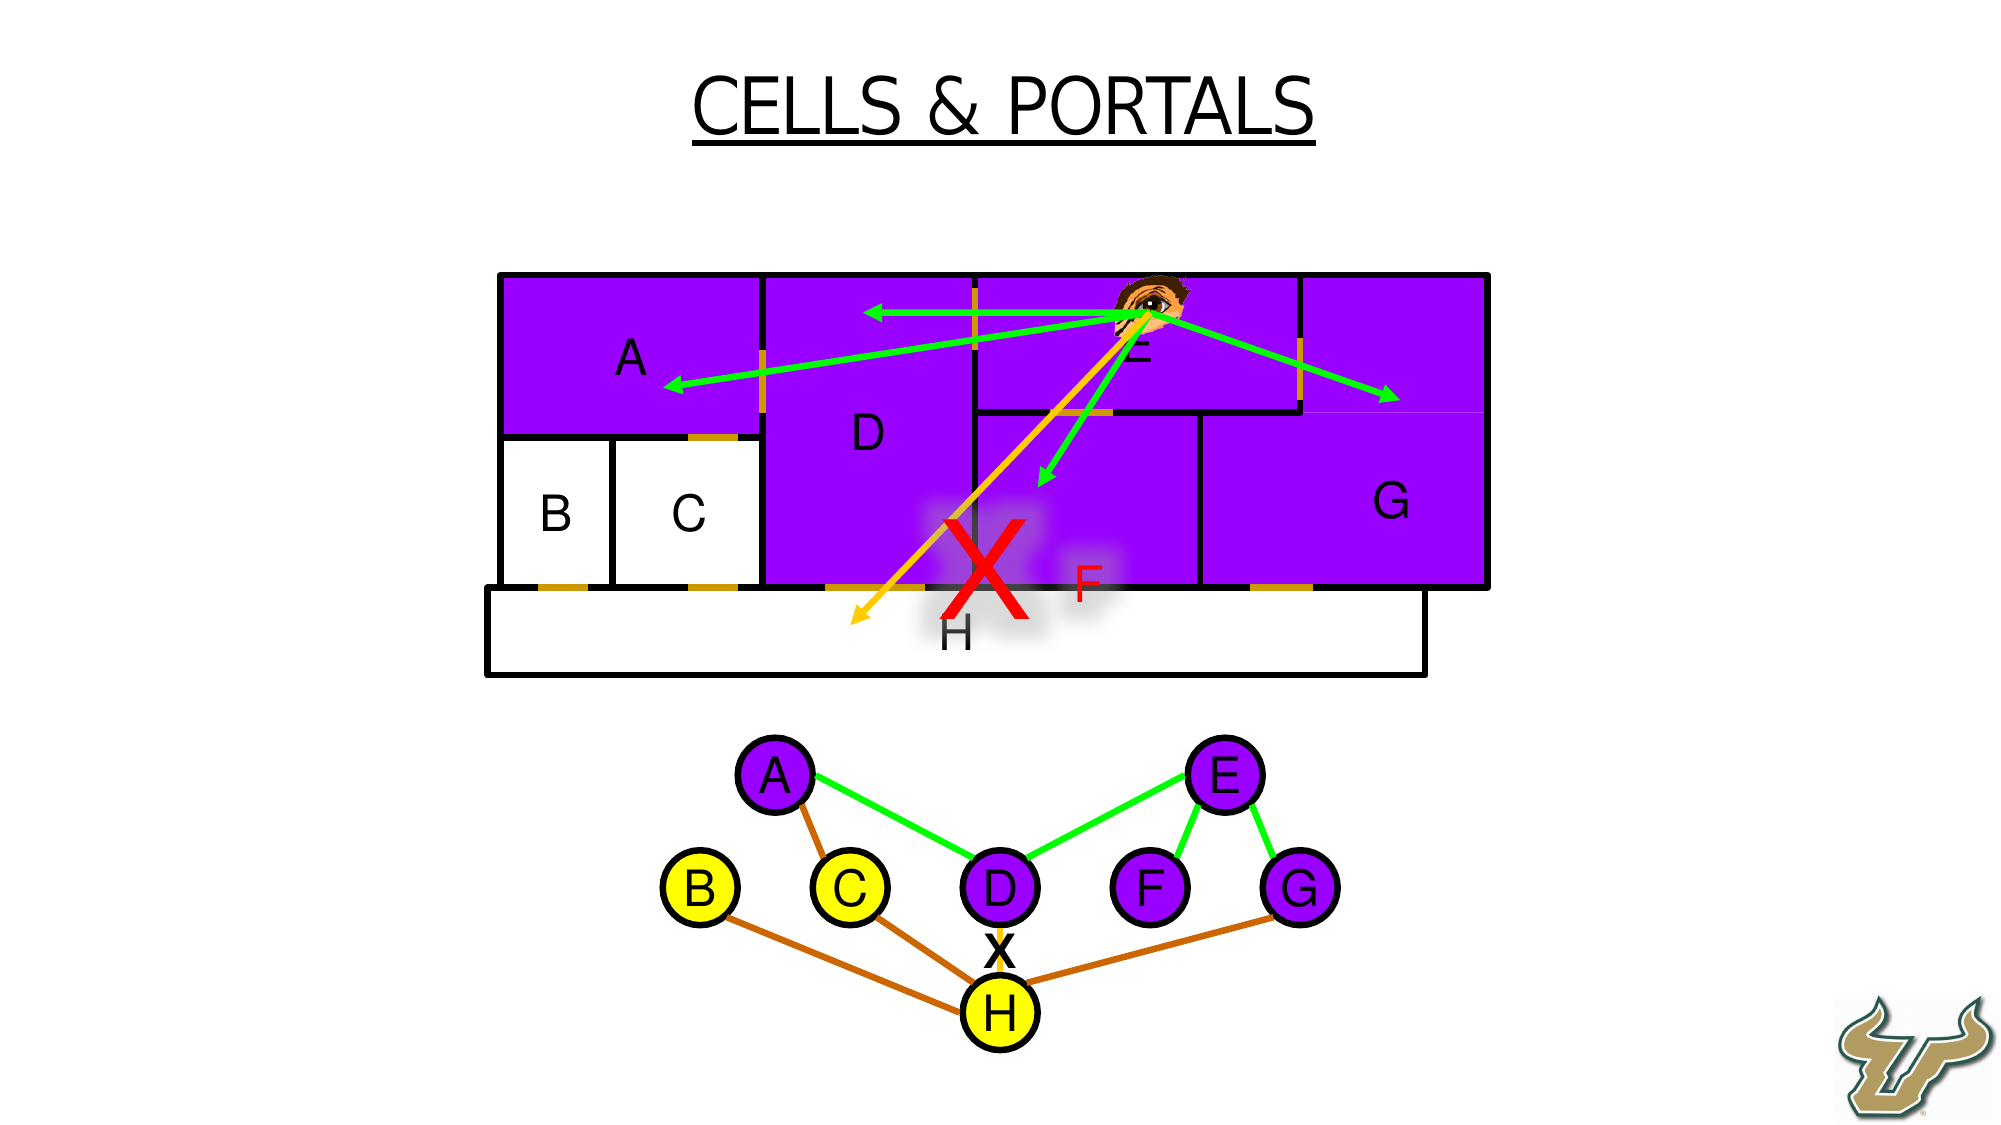

Cells & Portals

E

A

X F

D

G
B	C

H

A
E

B
C
F
G
D
X

H